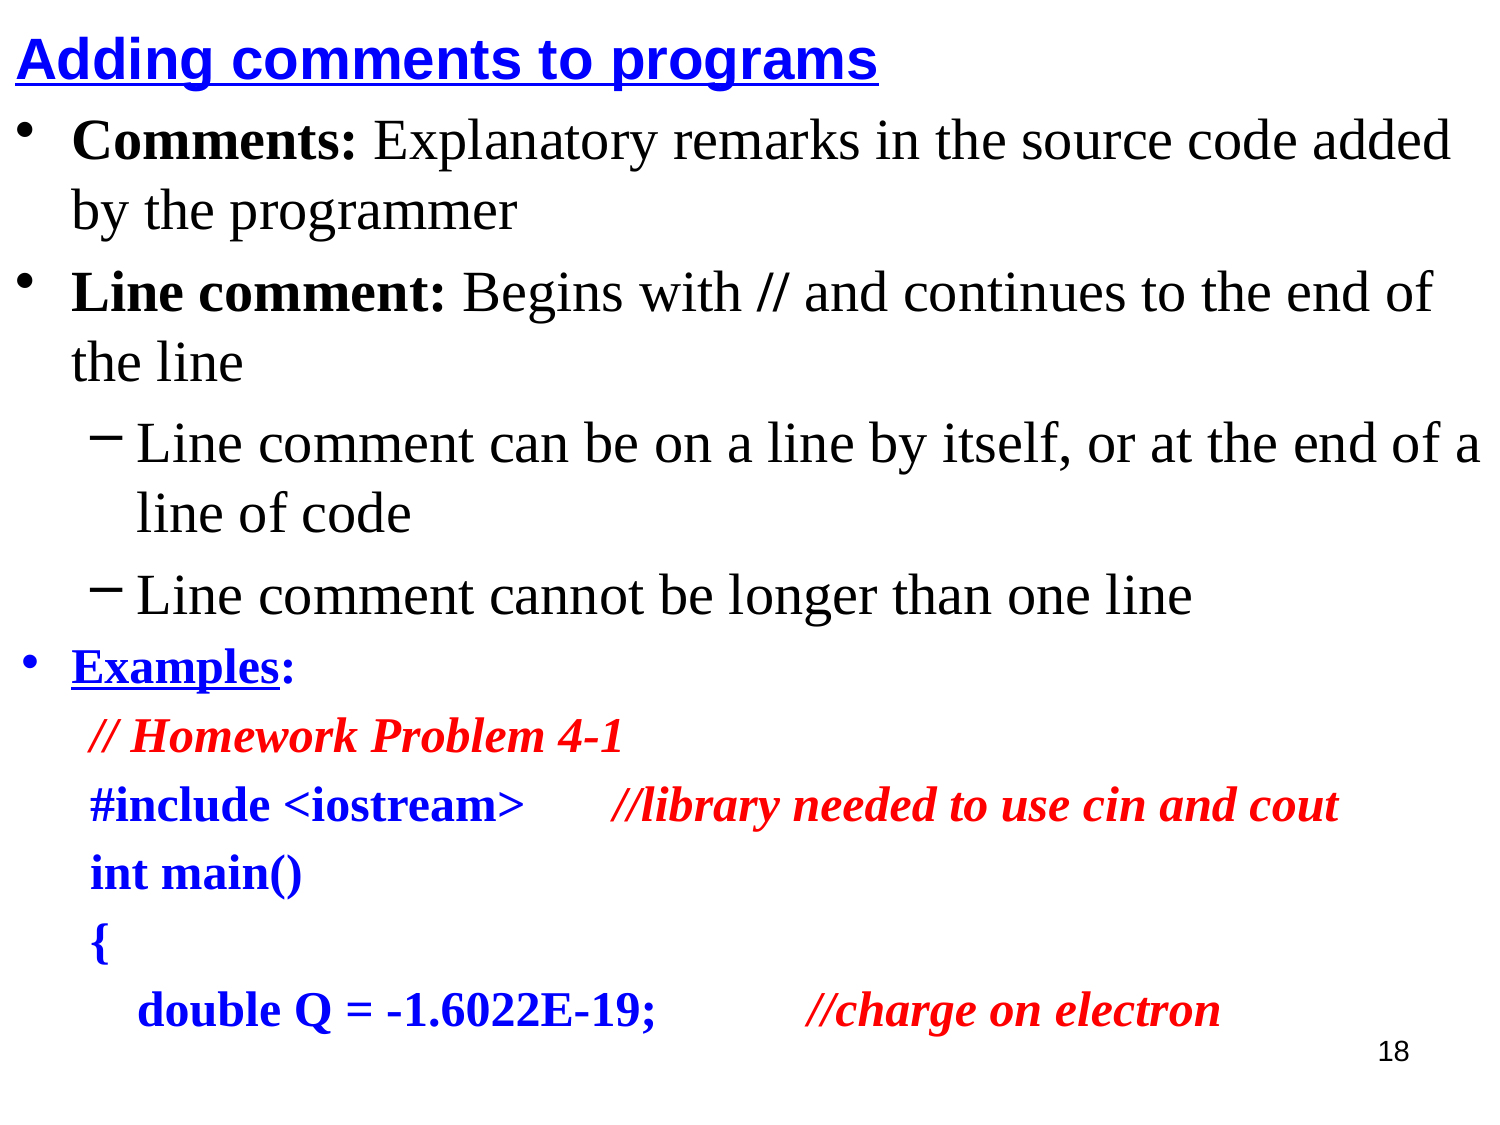

# Adding comments to programs
Comments: Explanatory remarks in the source code added by the programmer
Line comment: Begins with // and continues to the end of the line
Line comment can be on a line by itself, or at the end of a line of code
Line comment cannot be longer than one line
Examples:
// Homework Problem 4-1
#include <iostream>       //library needed to use cin and cout
int main()
{
	double Q = -1.6022E-19;            //charge on electron

18